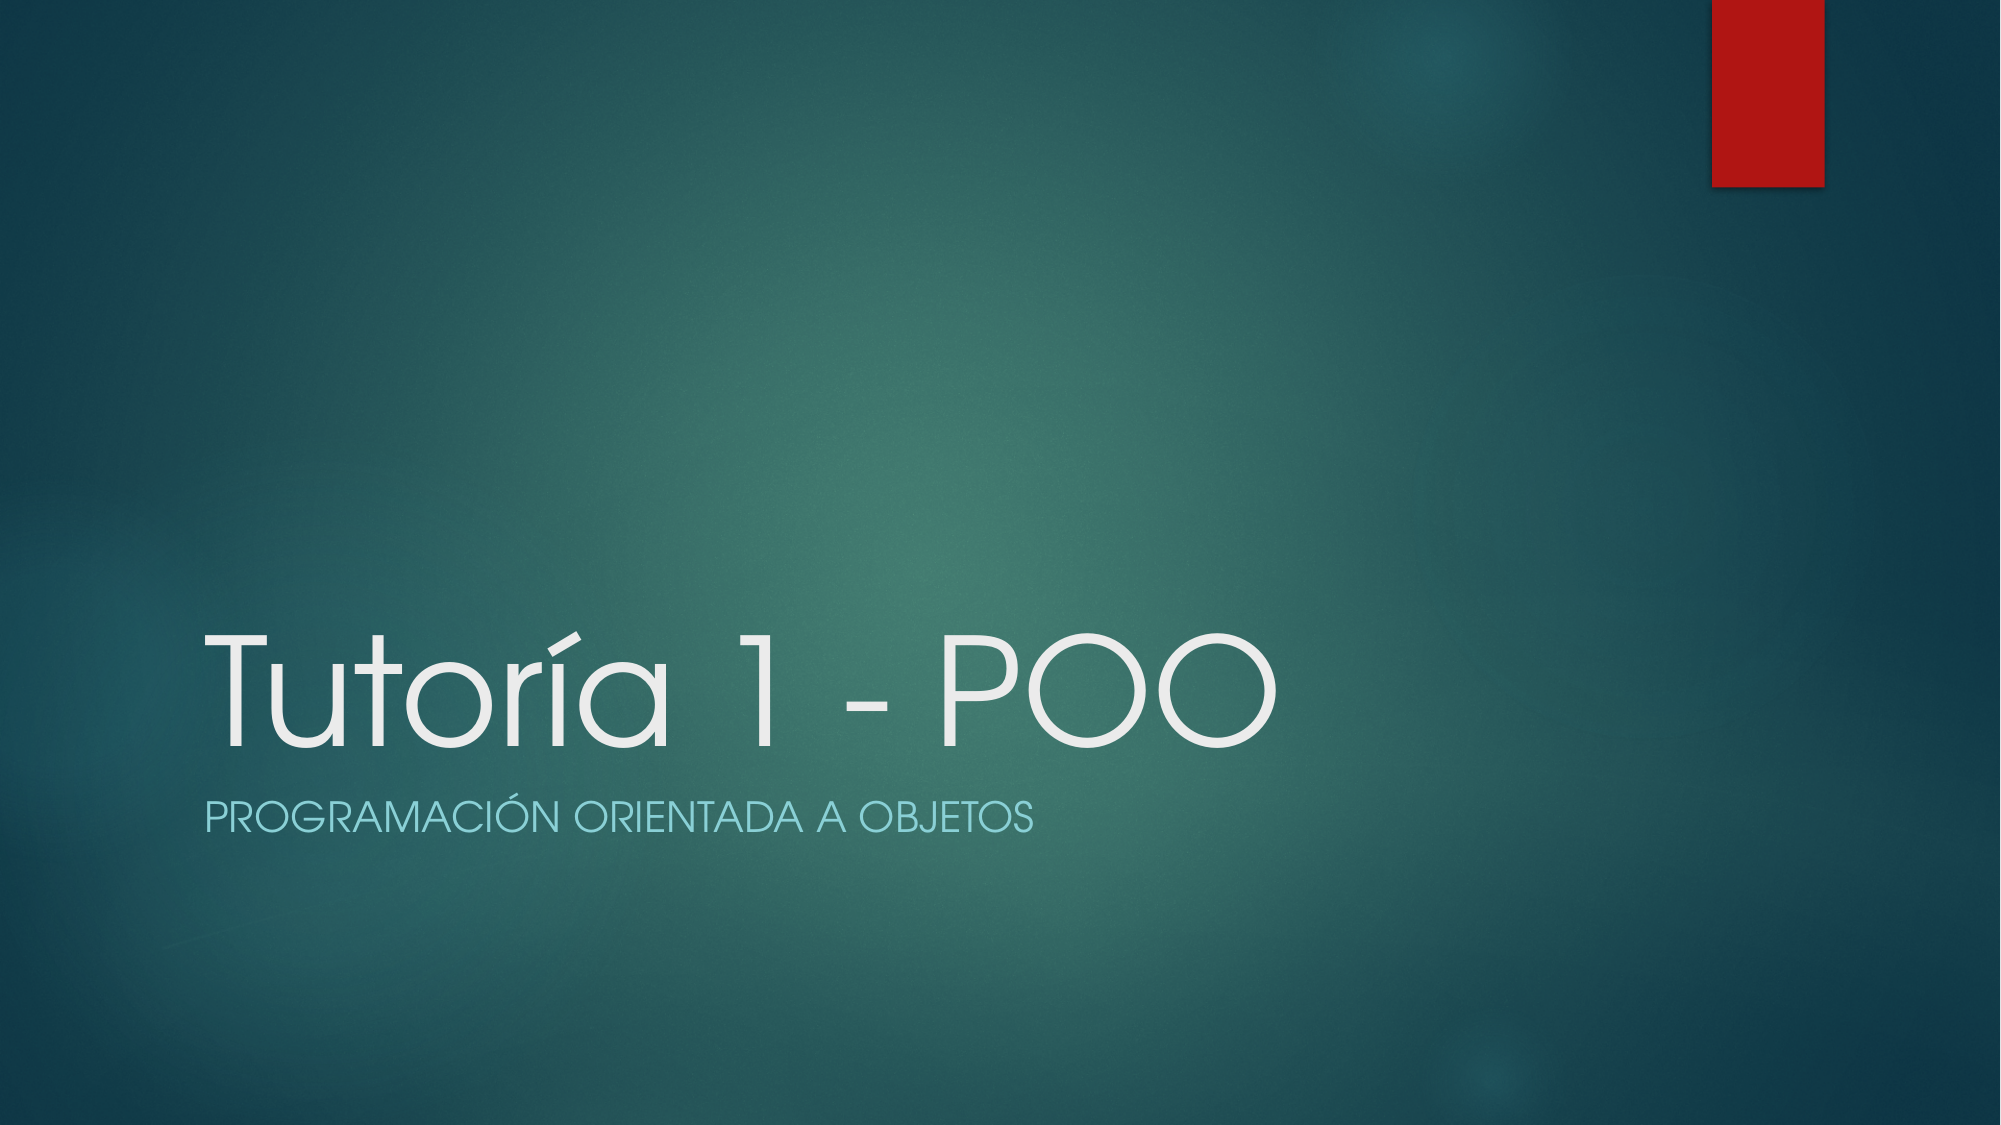

# Tutoría 1 - POO
Programación orientada a objetos